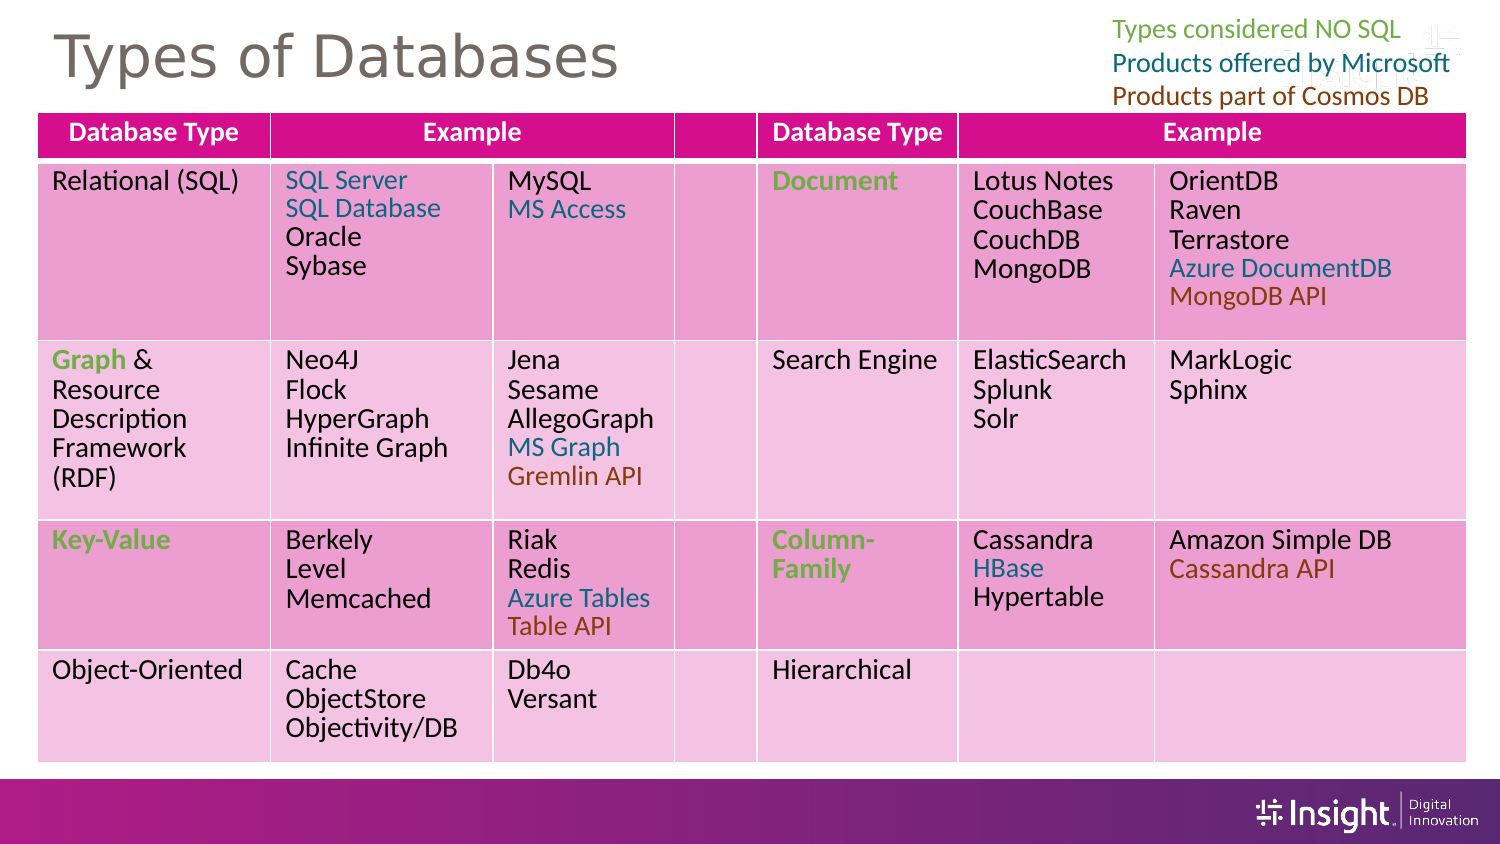

# Types of Databases
Types considered NO SQL
Products offered by Microsoft
Products part of Cosmos DB
| Database Type | Example |  |  | Database Type | Example |  |
| --- | --- | --- | --- | --- | --- | --- |
| Relational (SQL) | SQL Server SQL Database Oracle Sybase | MySQL MS Access |  | Document | Lotus Notes CouchBase CouchDB MongoDB | OrientDB Raven Terrastore Azure DocumentDB MongoDB API |
| Graph & Resource Description Framework (RDF) | Neo4J Flock HyperGraph Infinite Graph | Jena Sesame AllegoGraph MS Graph Gremlin API |  | Search Engine | ElasticSearch Splunk Solr | MarkLogic Sphinx |
| Key-Value | Berkely Level Memcached | Riak Redis Azure Tables Table API |  | Column-Family | Cassandra HBase Hypertable | Amazon Simple DB Cassandra API |
| Object-Oriented | Cache ObjectStore Objectivity/DB | Db4o Versant |  | Hierarchical |  |  |